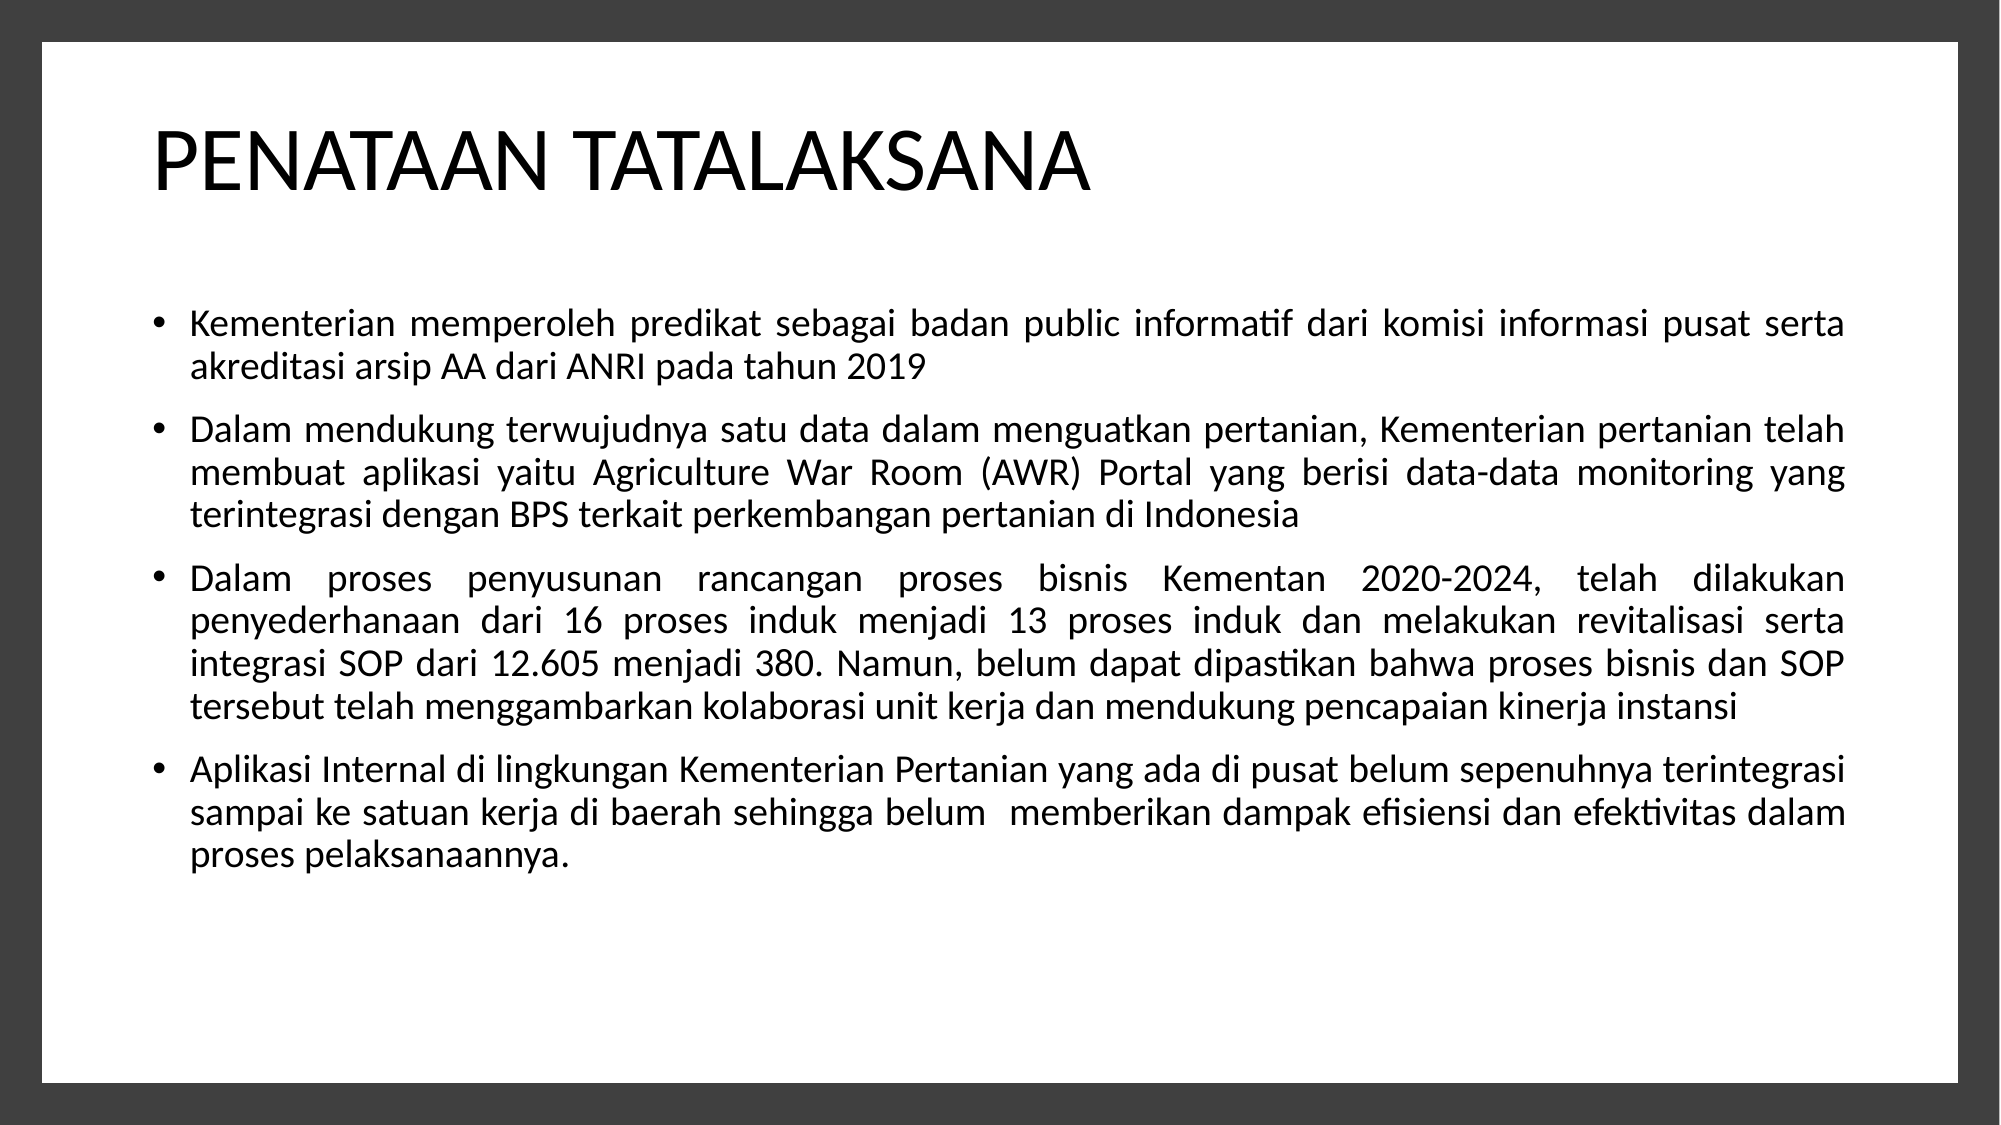

# PENATAAN TATALAKSANA
Kementerian memperoleh predikat sebagai badan public informatif dari komisi informasi pusat serta akreditasi arsip AA dari ANRI pada tahun 2019
Dalam mendukung terwujudnya satu data dalam menguatkan pertanian, Kementerian pertanian telah membuat aplikasi yaitu Agriculture War Room (AWR) Portal yang berisi data-data monitoring yang terintegrasi dengan BPS terkait perkembangan pertanian di Indonesia
Dalam proses penyusunan rancangan proses bisnis Kementan 2020-2024, telah dilakukan penyederhanaan dari 16 proses induk menjadi 13 proses induk dan melakukan revitalisasi serta integrasi SOP dari 12.605 menjadi 380. Namun, belum dapat dipastikan bahwa proses bisnis dan SOP tersebut telah menggambarkan kolaborasi unit kerja dan mendukung pencapaian kinerja instansi
Aplikasi Internal di lingkungan Kementerian Pertanian yang ada di pusat belum sepenuhnya terintegrasi sampai ke satuan kerja di baerah sehingga belum  memberikan dampak efisiensi dan efektivitas dalam proses pelaksanaannya.